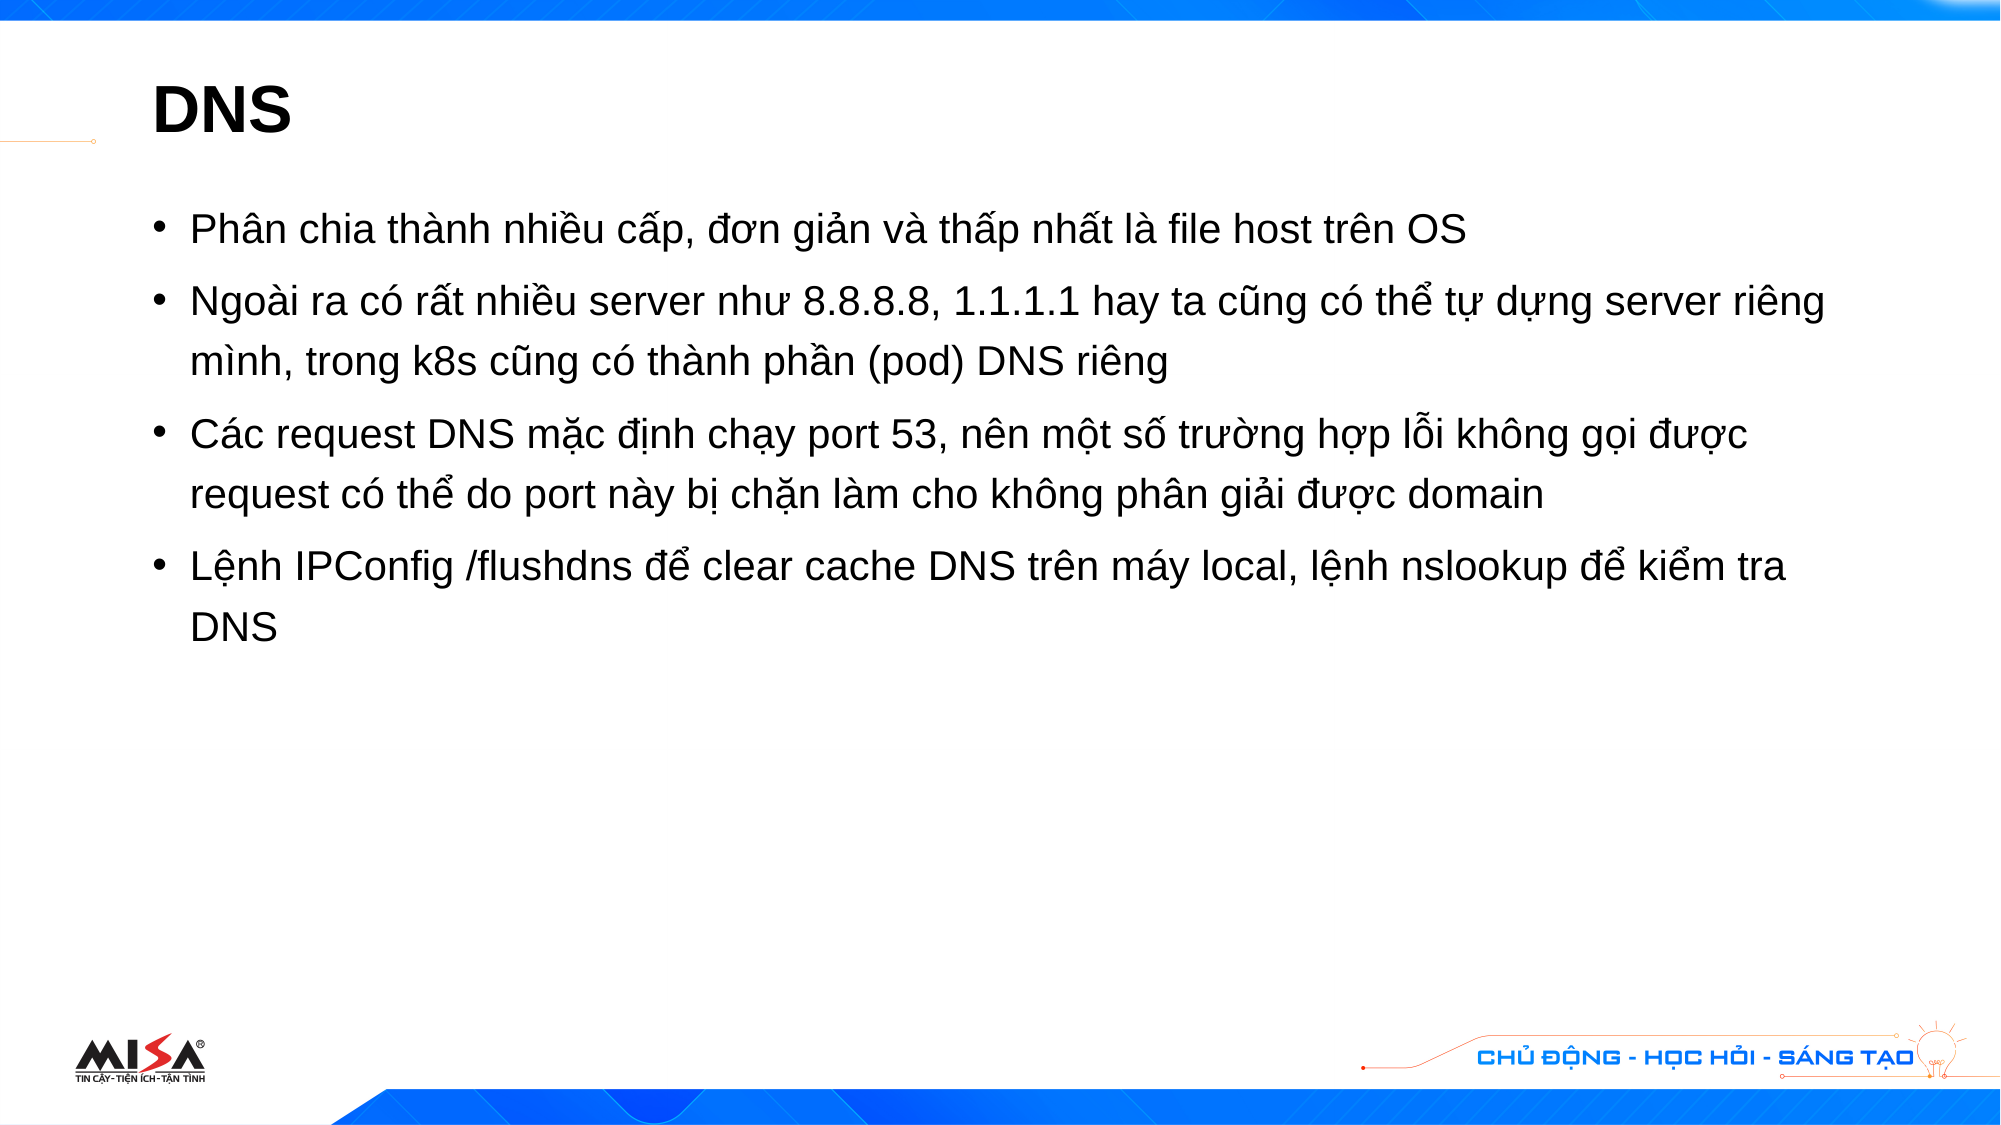

# DNS
Phân chia thành nhiều cấp, đơn giản và thấp nhất là file host trên OS
Ngoài ra có rất nhiều server như 8.8.8.8, 1.1.1.1 hay ta cũng có thể tự dựng server riêng mình, trong k8s cũng có thành phần (pod) DNS riêng
Các request DNS mặc định chạy port 53, nên một số trường hợp lỗi không gọi được request có thể do port này bị chặn làm cho không phân giải được domain
Lệnh IPConfig /flushdns để clear cache DNS trên máy local, lệnh nslookup để kiểm tra DNS